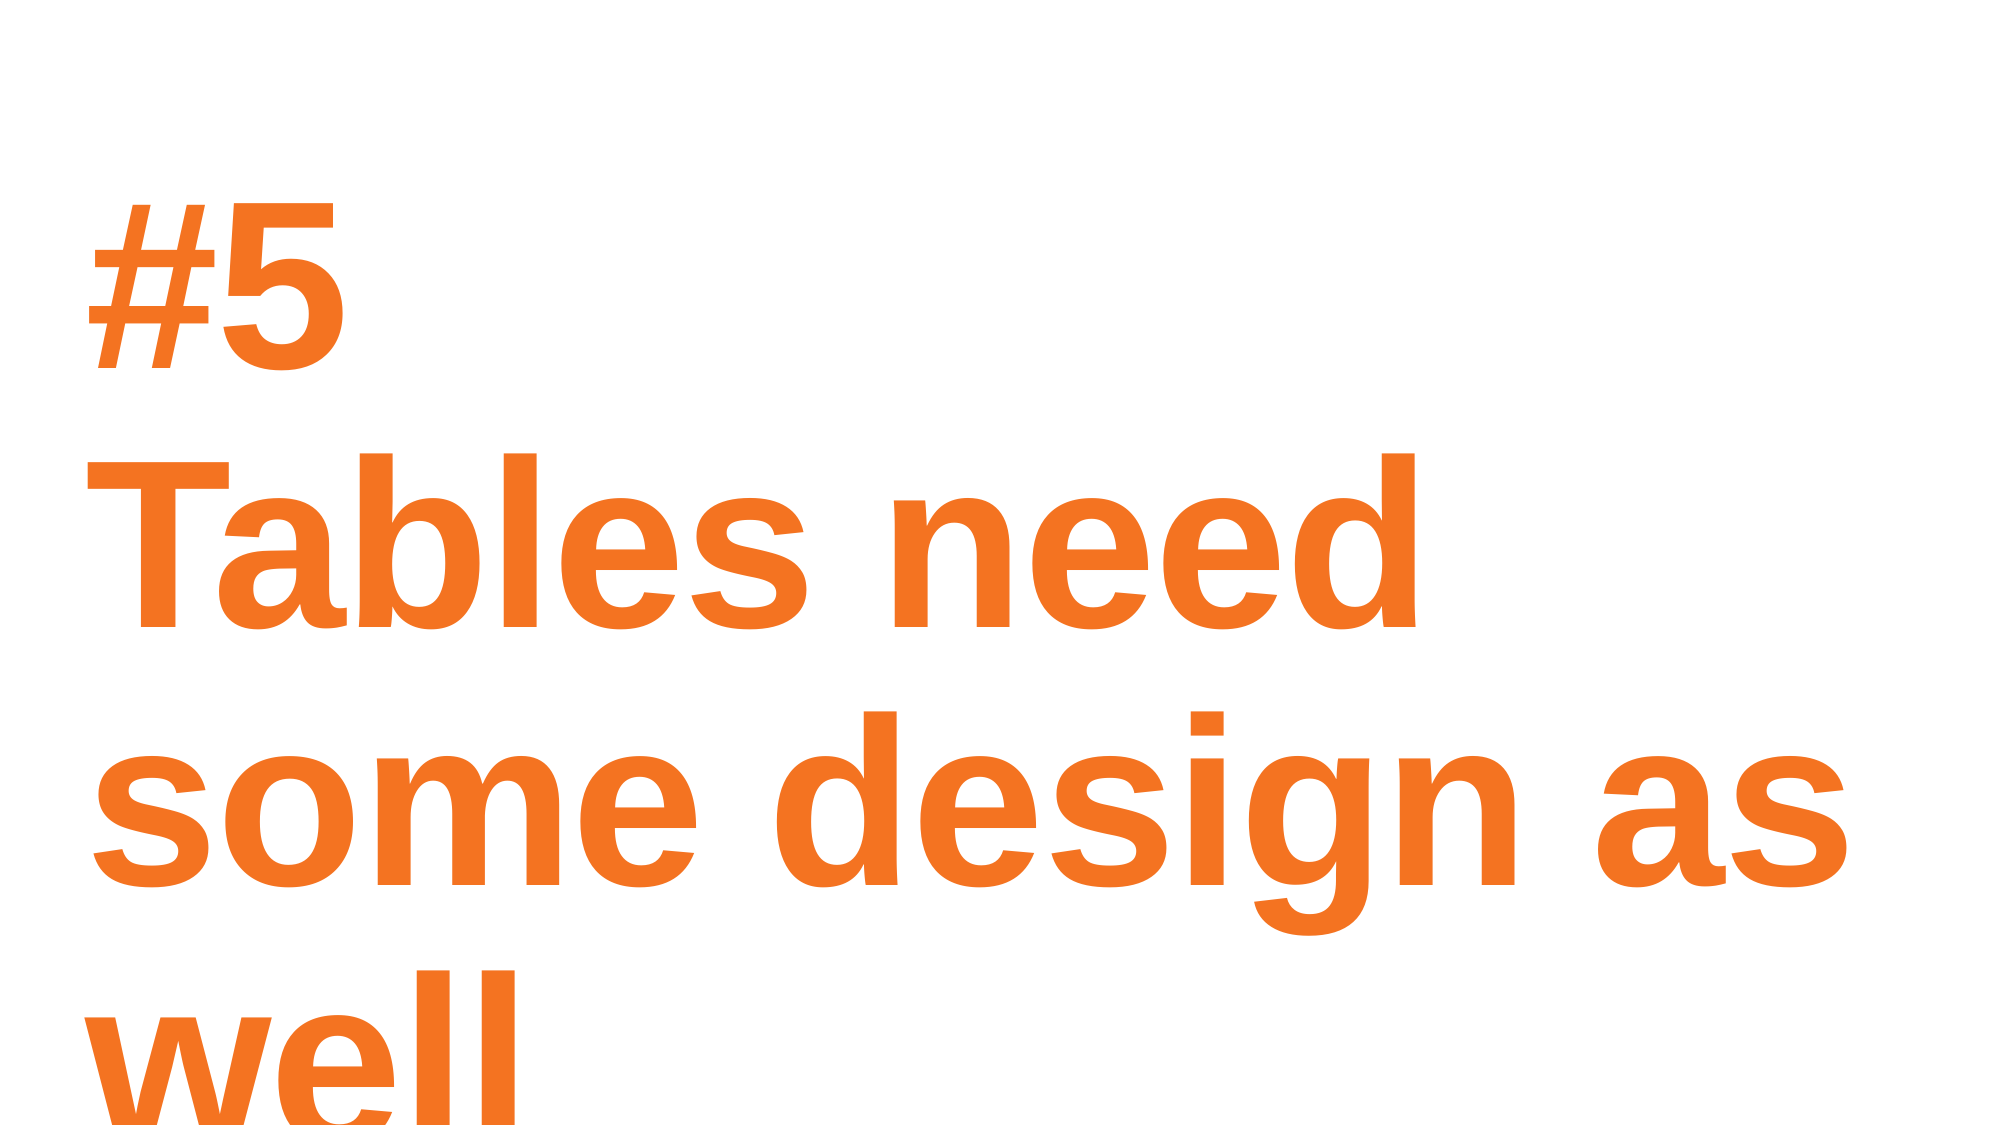

# #5 Tables need some design as well